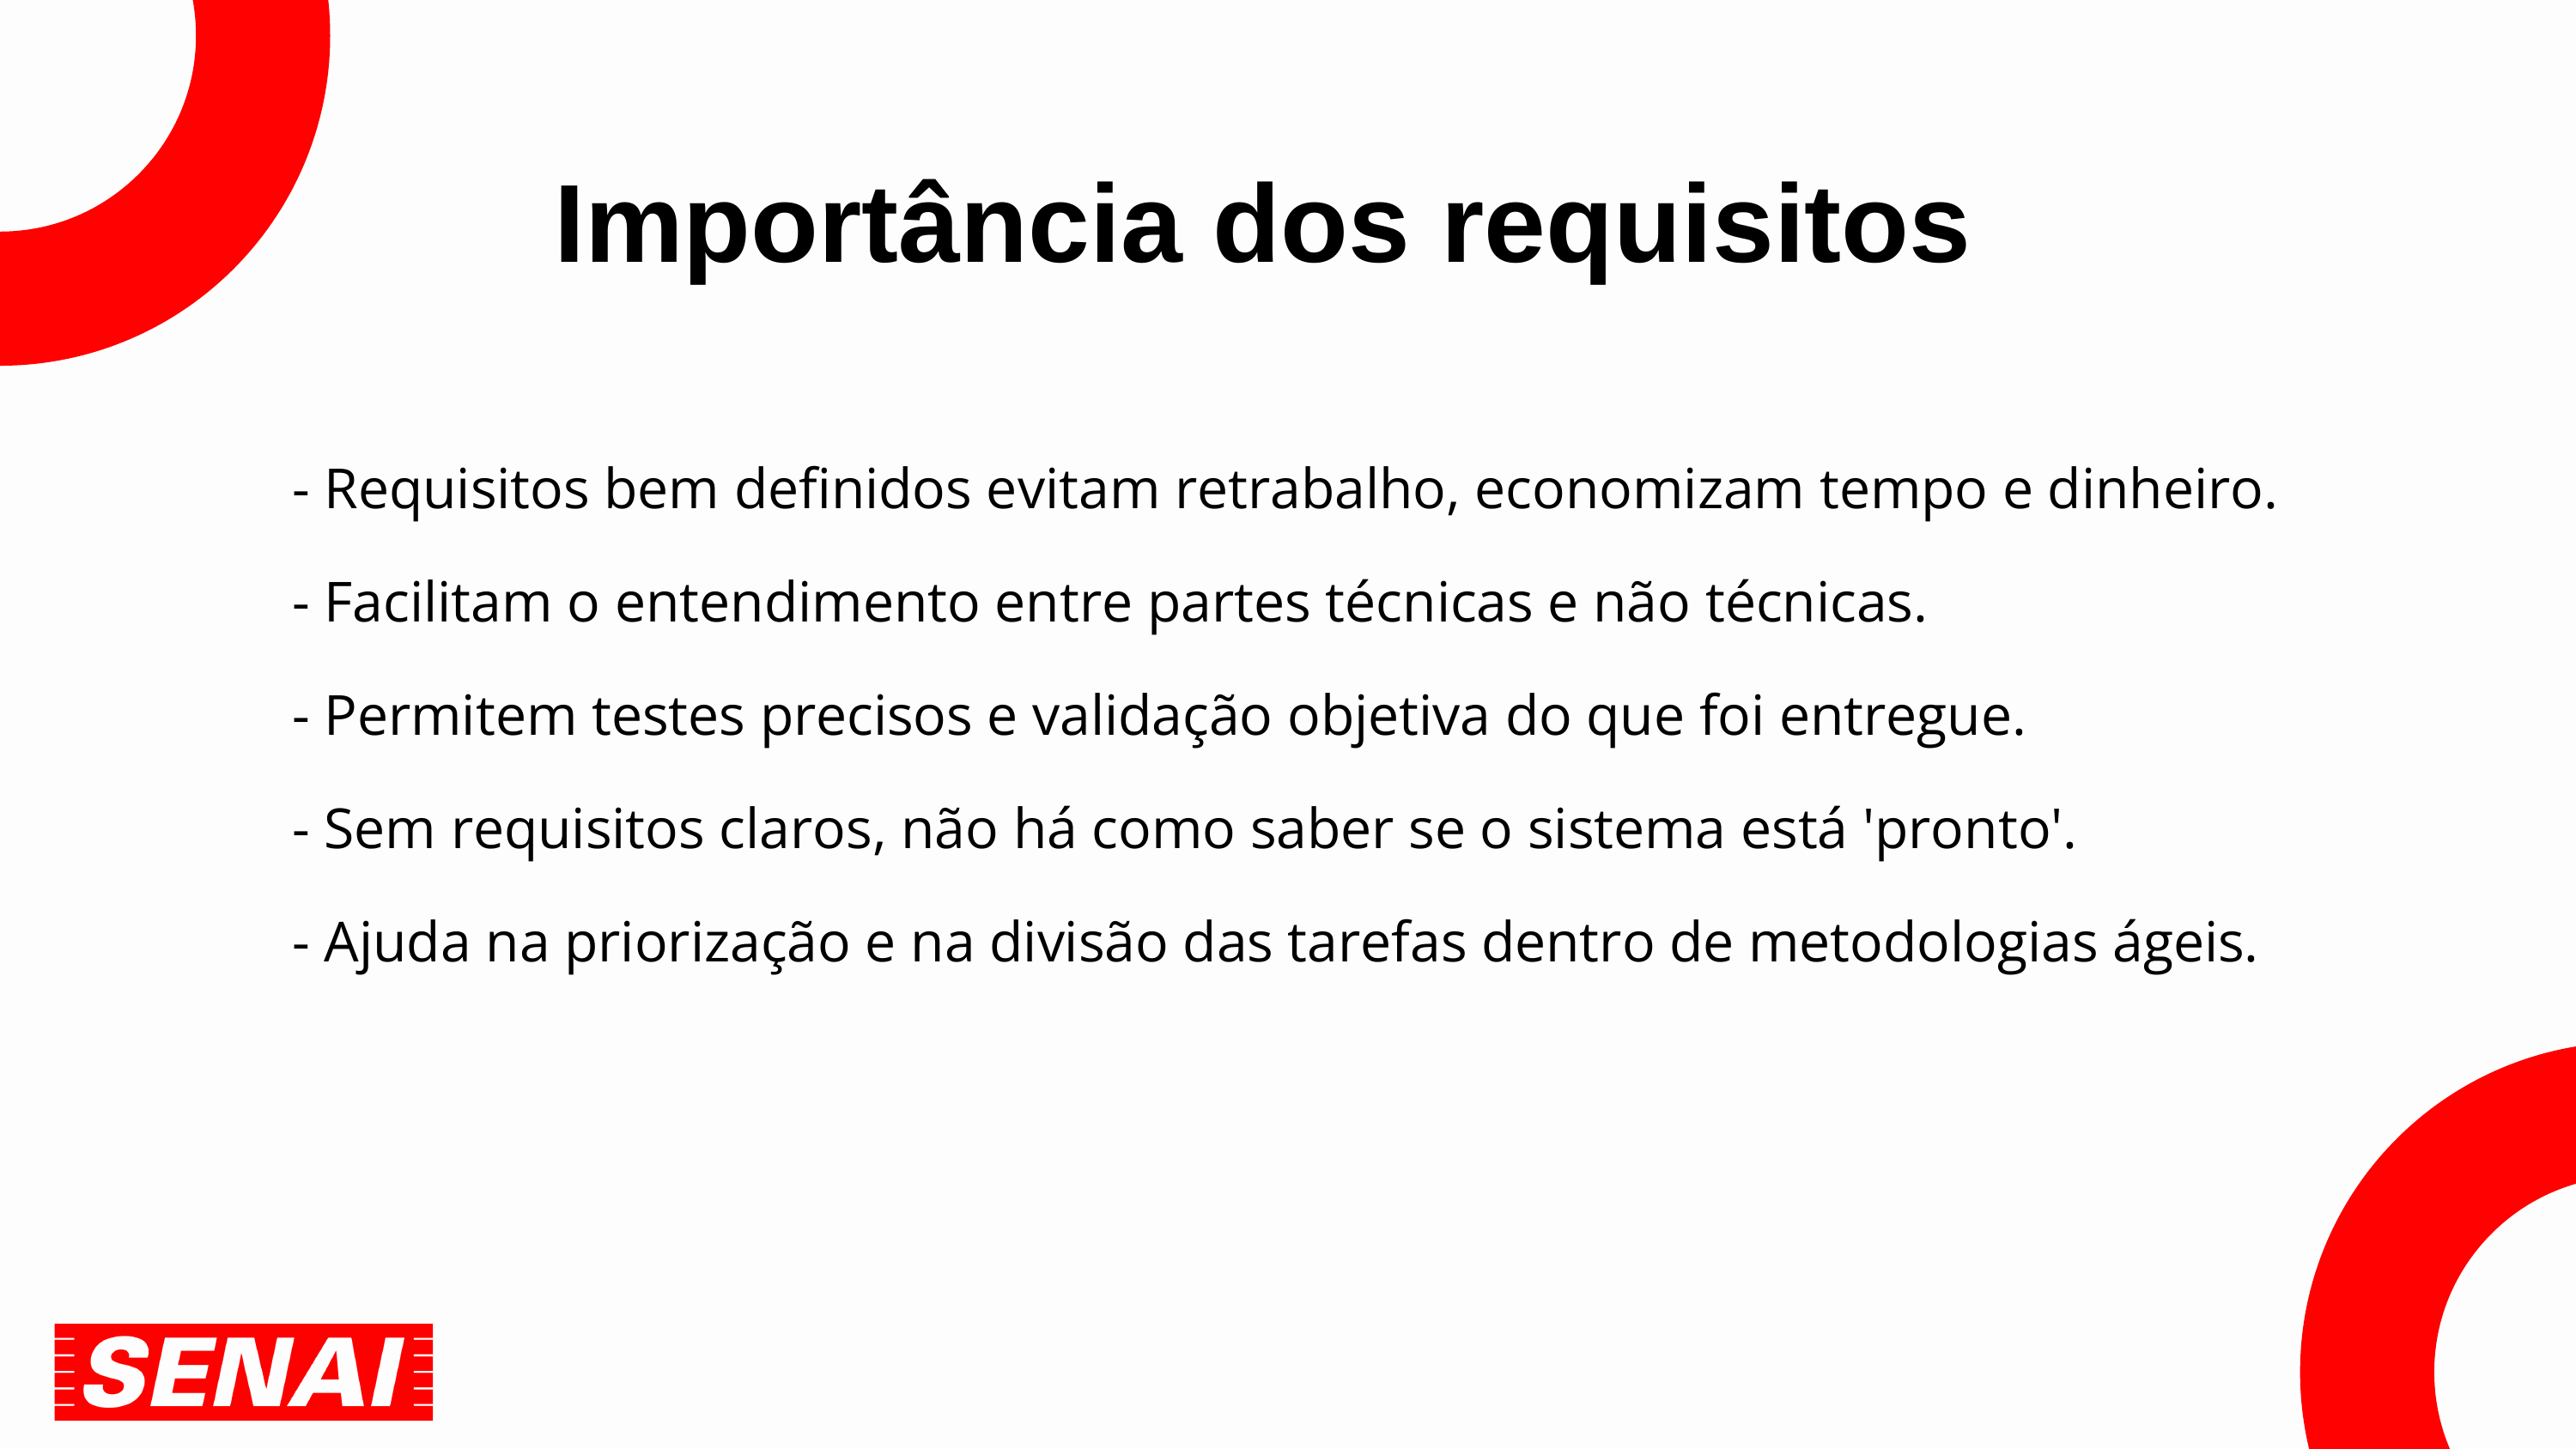

Importância dos requisitos
- Requisitos bem definidos evitam retrabalho, economizam tempo e dinheiro.
- Facilitam o entendimento entre partes técnicas e não técnicas.
- Permitem testes precisos e validação objetiva do que foi entregue.
- Sem requisitos claros, não há como saber se o sistema está 'pronto'.
- Ajuda na priorização e na divisão das tarefas dentro de metodologias ágeis.